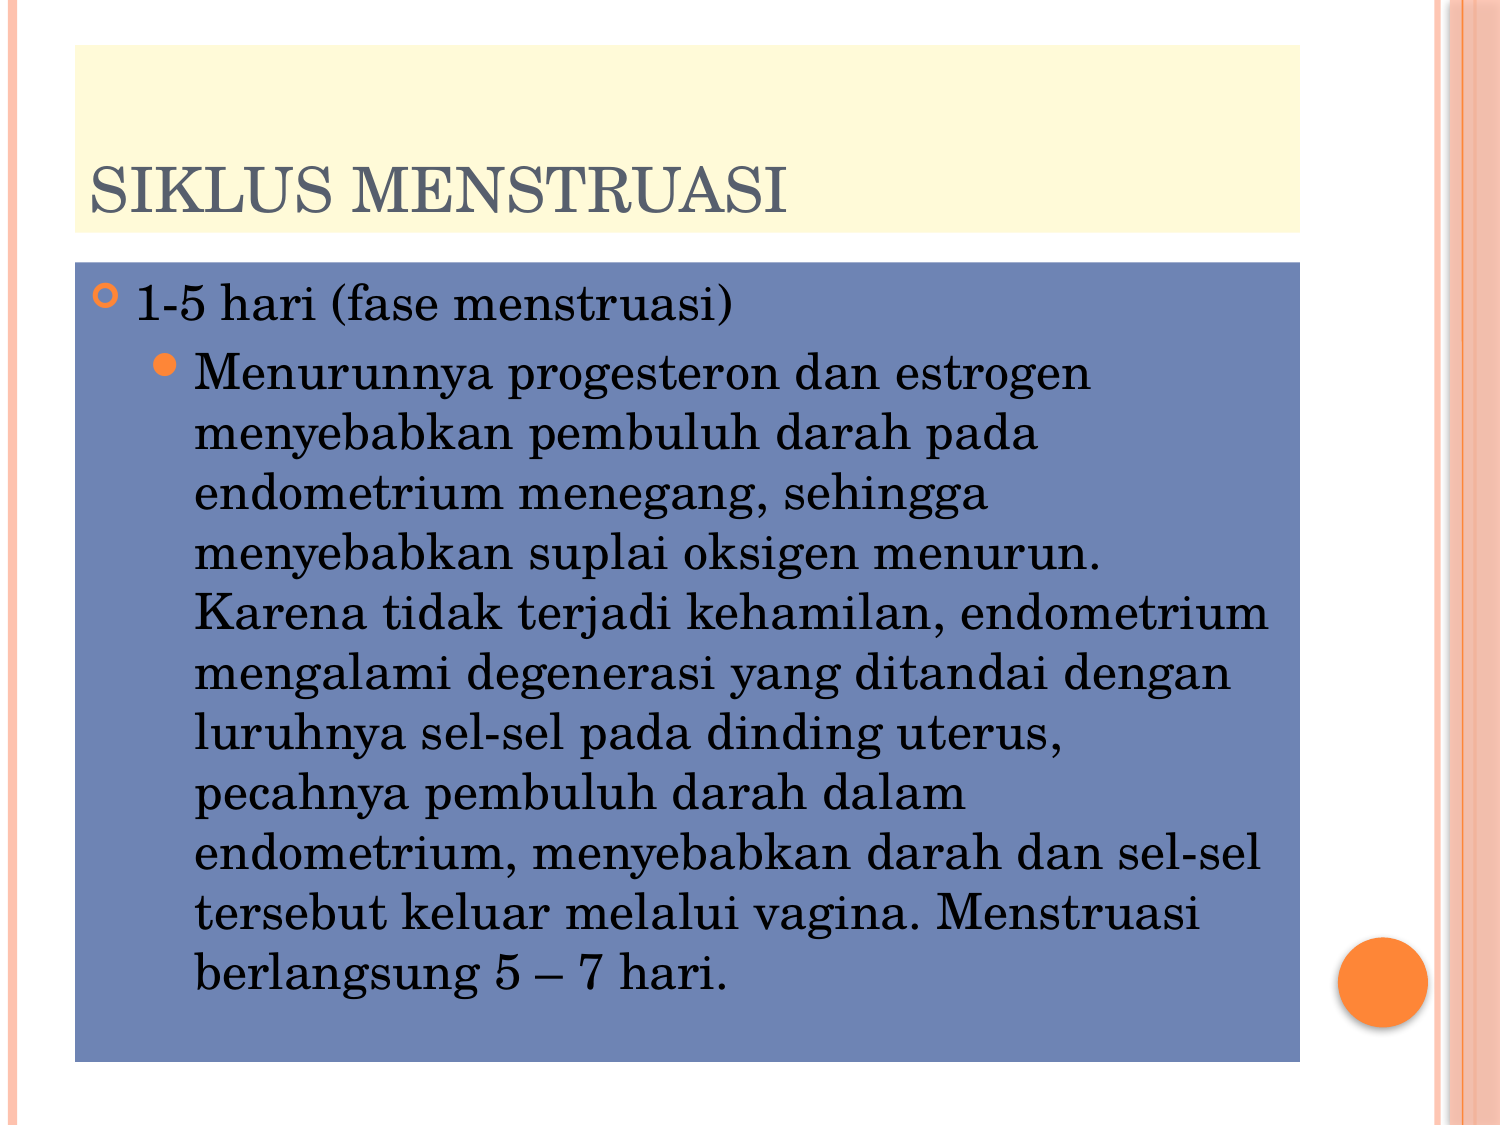

# Siklus menstruasi
1-5 hari (fase menstruasi)
Menurunnya progesteron dan estrogen menyebabkan pembuluh darah pada endometrium menegang, sehingga menyebabkan suplai oksigen menurun. Karena tidak terjadi kehamilan, endometrium mengalami degenerasi yang ditandai dengan luruhnya sel-sel pada dinding uterus, pecahnya pembuluh darah dalam endometrium, menyebabkan darah dan sel-sel tersebut keluar melalui vagina. Menstruasi berlangsung 5 – 7 hari.